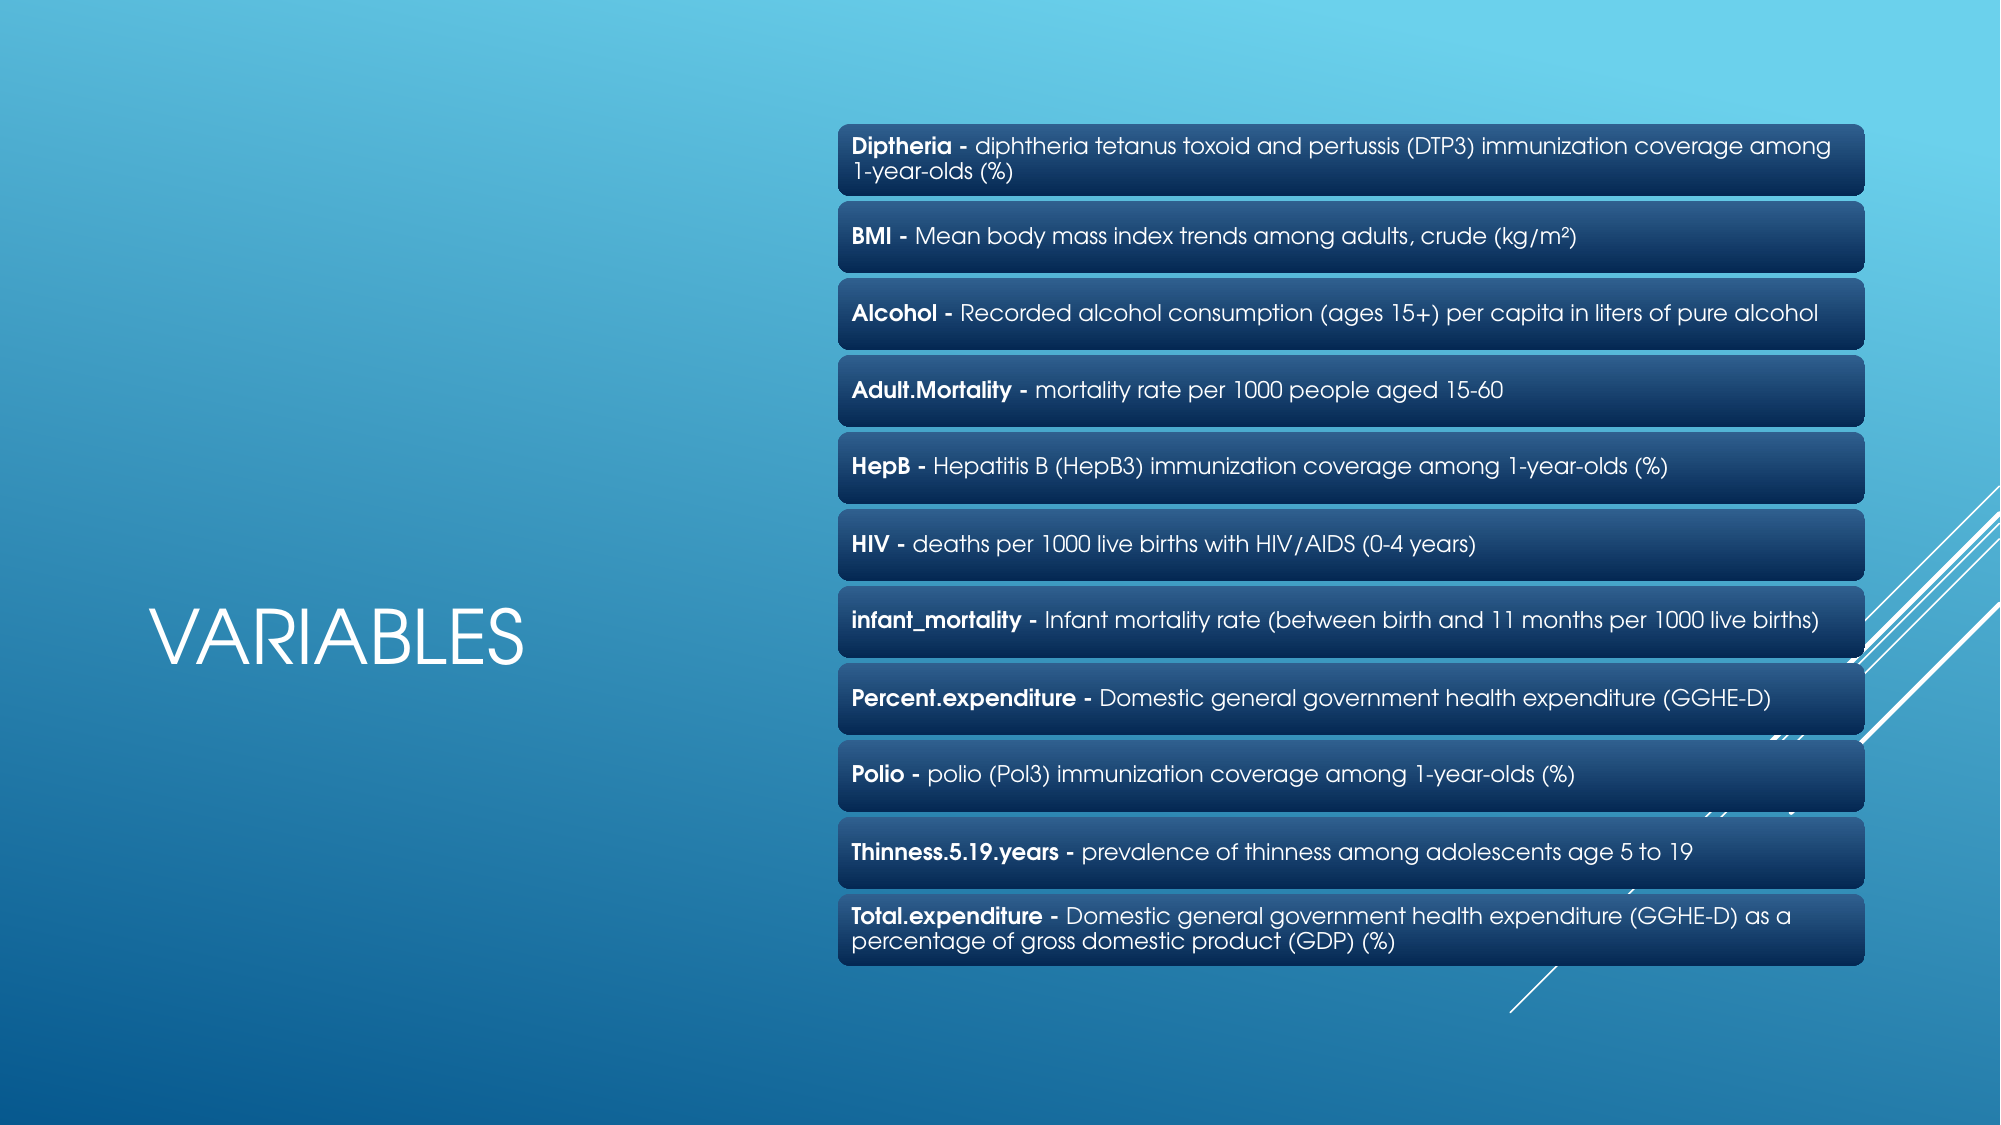

Diptheria - diphtheria tetanus toxoid and pertussis (DTP3) immunization coverage among 1-year-olds (%)
BMI - Mean body mass index trends among adults, crude (kg/m²)
Alcohol - Recorded alcohol consumption (ages 15+) per capita in liters of pure alcohol
Adult.Mortality - mortality rate per 1000 people aged 15-60
HepB - Hepatitis B (HepB3) immunization coverage among 1-year-olds (%)
HIV - deaths per 1000 live births with HIV/AIDS (0-4 years)
infant_mortality - Infant mortality rate (between birth and 11 months per 1000 live births)
Percent.expenditure - Domestic general government health expenditure (GGHE-D)
Polio - polio (Pol3) immunization coverage among 1-year-olds (%)
Thinness.5.19.years - prevalence of thinness among adolescents age 5 to 19
Total.expenditure - Domestic general government health expenditure (GGHE-D) as a percentage of gross domestic product (GDP) (%)
# variables